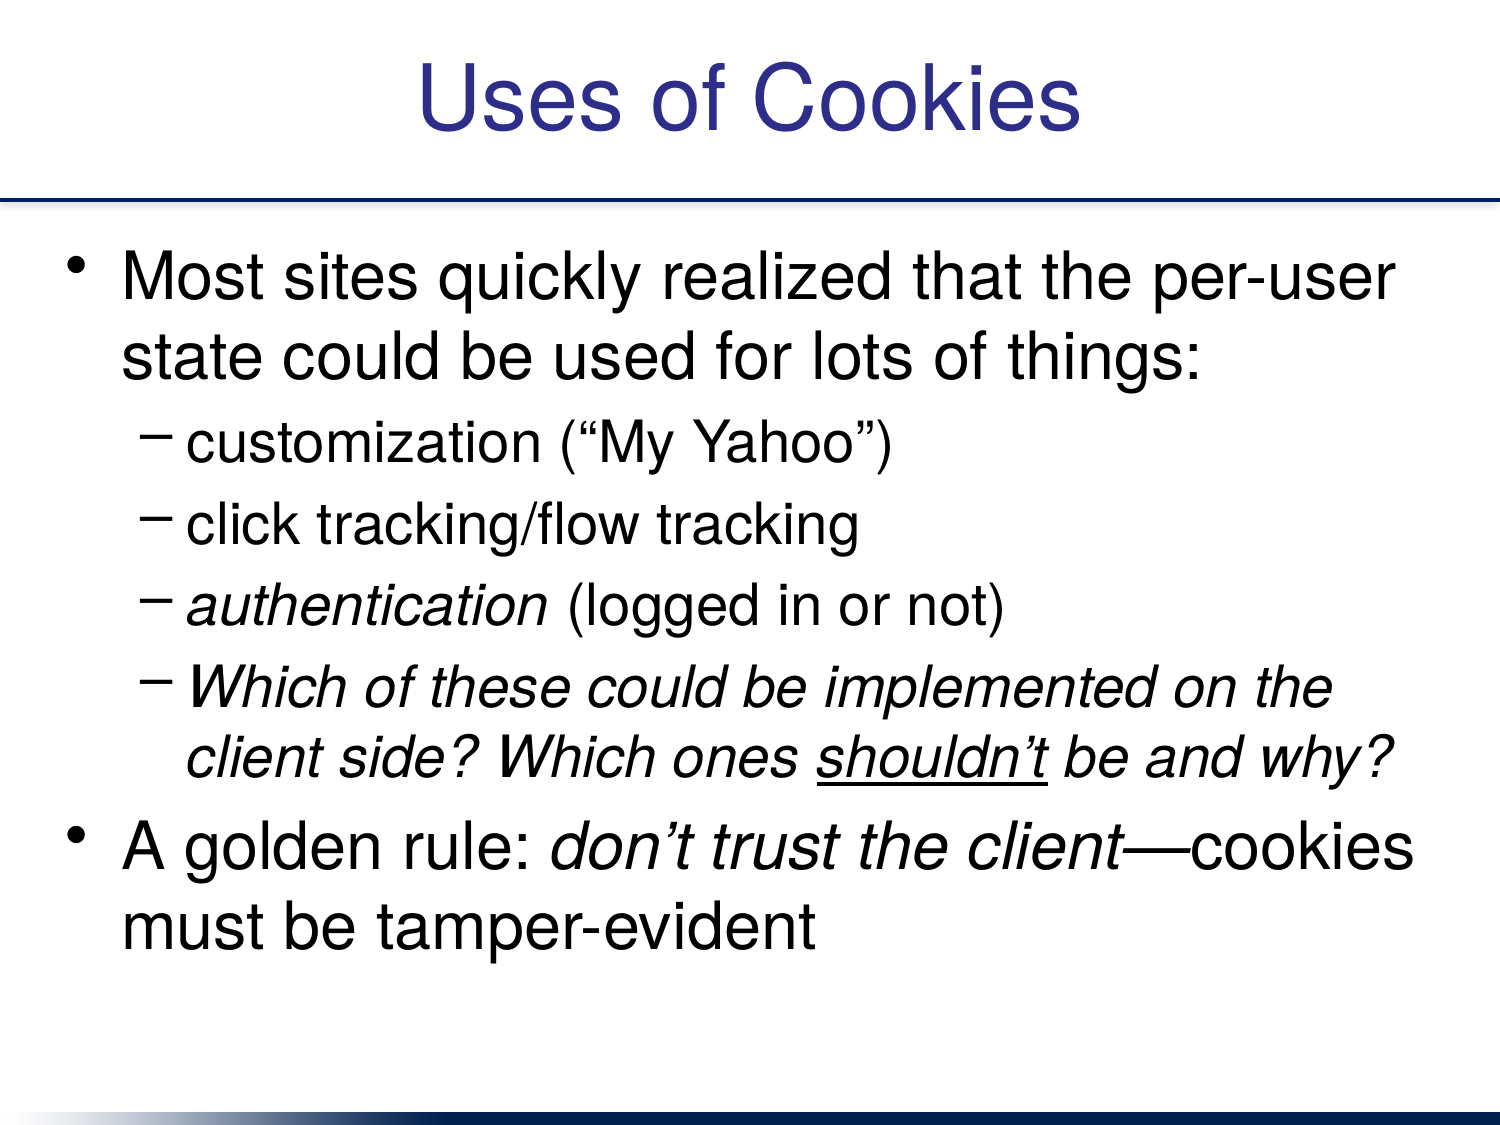

# Uses of Cookies
Most sites quickly realized that the per-user state could be used for lots of things:
customization (“My Yahoo”)
click tracking/flow tracking
authentication (logged in or not)
Which of these could be implemented on the client side? Which ones shouldn’t be and why?
A golden rule: don’t trust the client—cookies must be tamper-evident